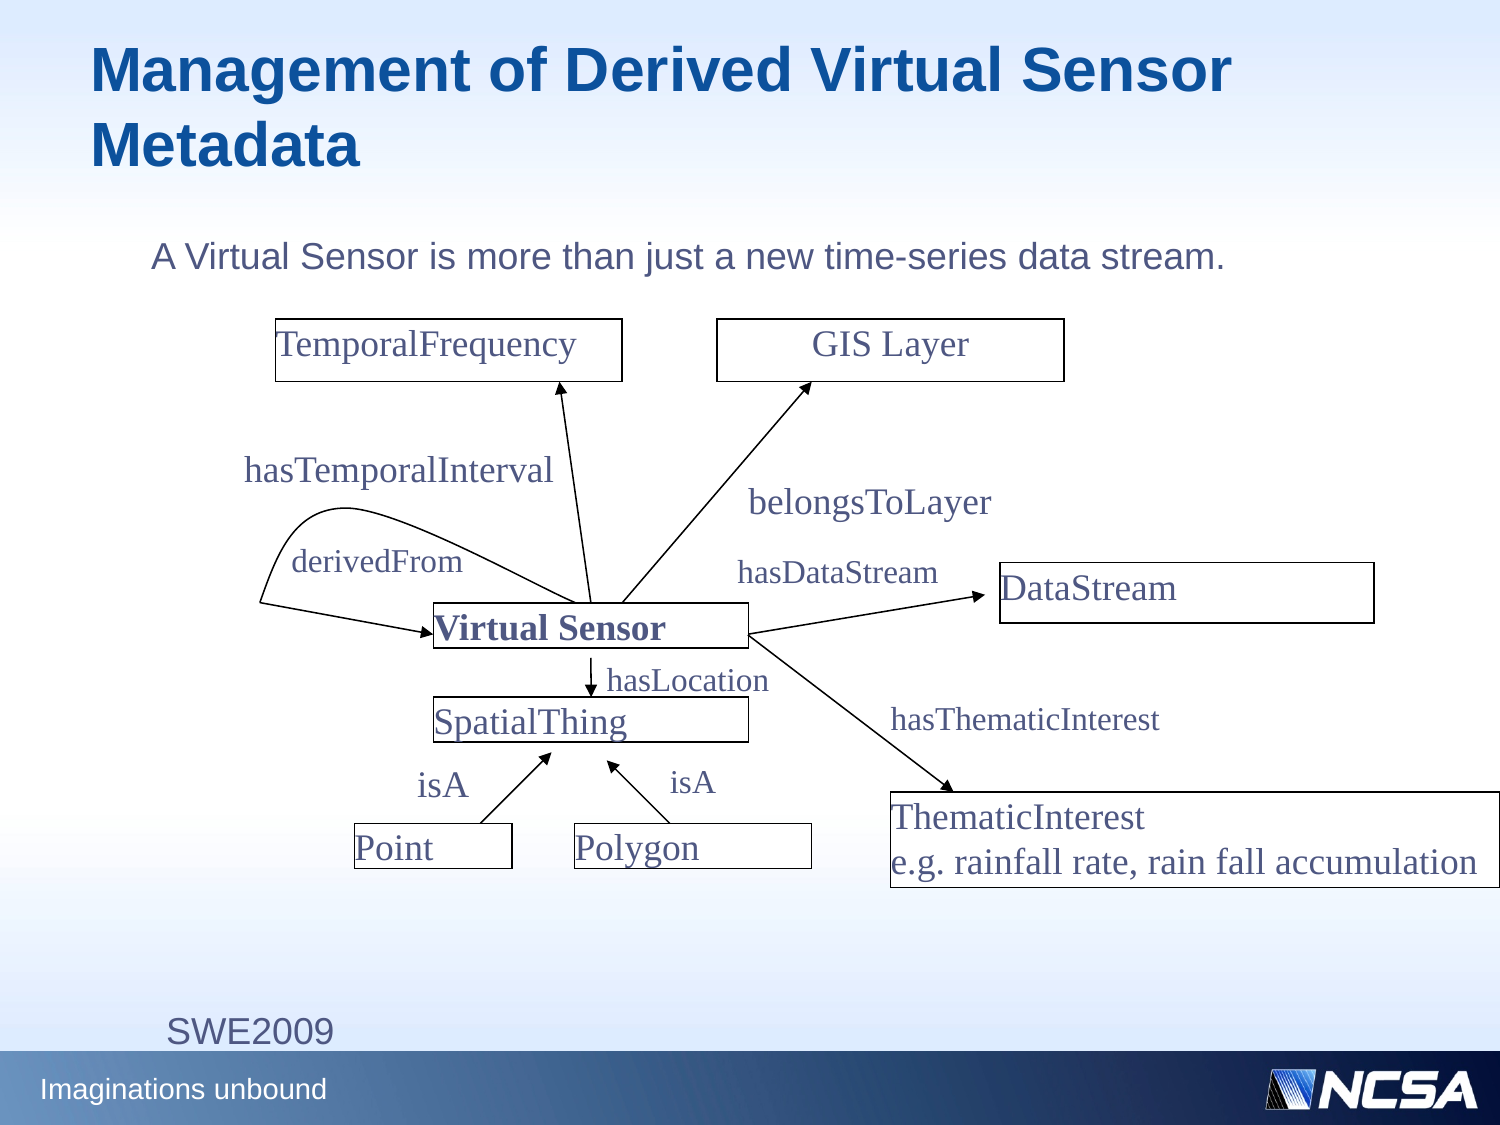

# Management of Derived Virtual Sensor Metadata
A Virtual Sensor is more than just a new time-series data stream.

TemporalFrequency
GIS Layer

hasTemporalInterval
belongsToLayer

derivedFrom
hasDataStream
DataStream

Virtual Sensor

hasLocation
SpatialThing
hasThematicInterest

isA

isA
ThematicInterest
e.g. rainfall rate, rain fall accumulation
Point
Polygon
SWE2009
Imaginations unbound